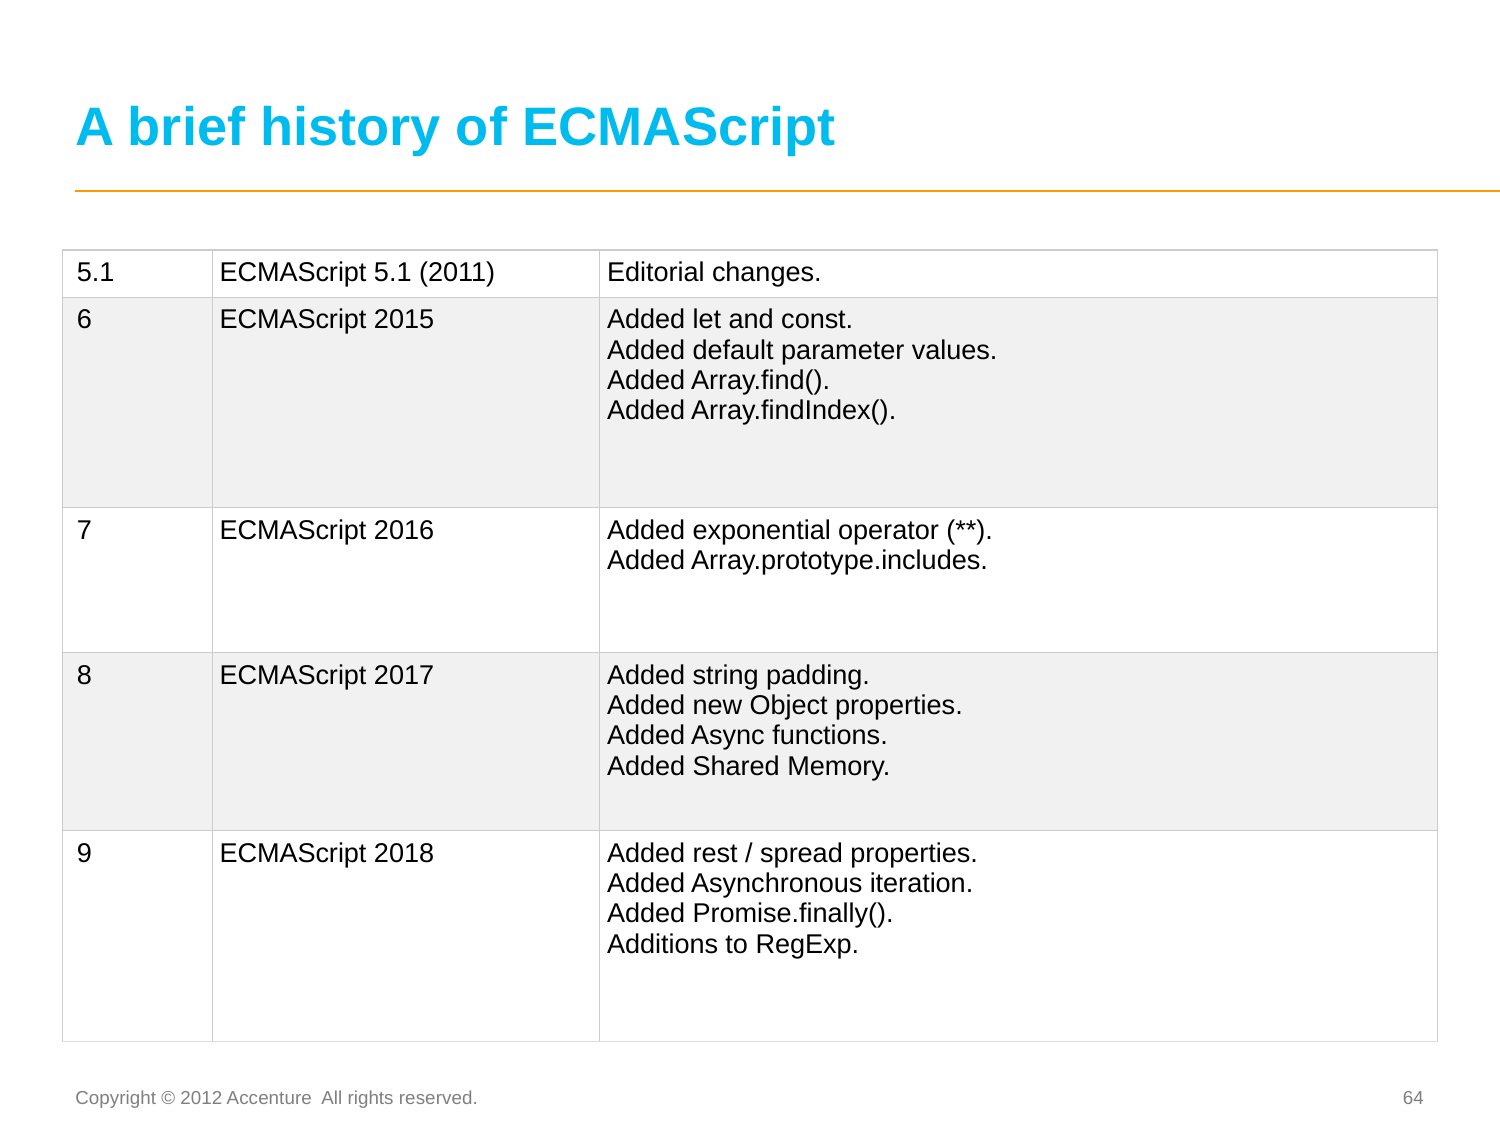

# A brief history of ECMAScript
| 5.1 | ECMAScript 5.1 (2011) | Editorial changes. |
| --- | --- | --- |
| 6 | ECMAScript 2015 | Added let and const. Added default parameter values. Added Array.find(). Added Array.findIndex(). |
| 7 | ECMAScript 2016 | Added exponential operator (\*\*). Added Array.prototype.includes. |
| 8 | ECMAScript 2017 | Added string padding. Added new Object properties. Added Async functions. Added Shared Memory. |
| 9 | ECMAScript 2018 | Added rest / spread properties. Added Asynchronous iteration. Added Promise.finally(). Additions to RegExp. |